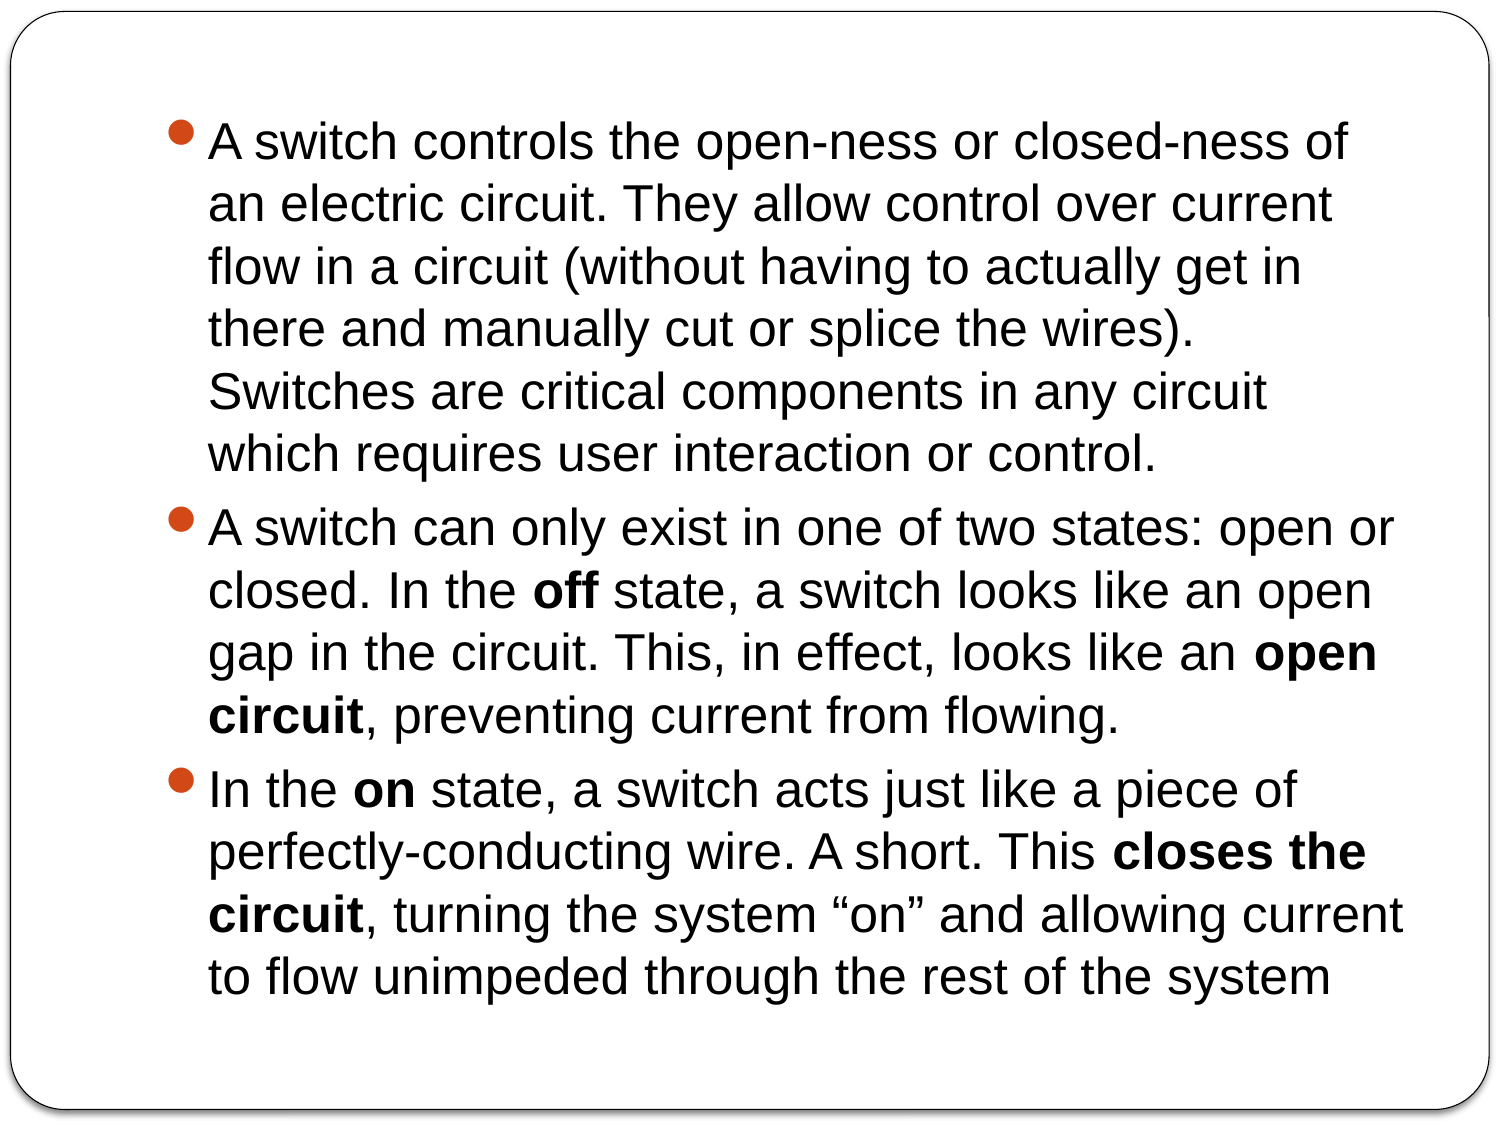

A switch controls the open-ness or closed-ness of an electric circuit. They allow control over current flow in a circuit (without having to actually get in there and manually cut or splice the wires). Switches are critical components in any circuit which requires user interaction or control.
A switch can only exist in one of two states: open or closed. In the off state, a switch looks like an open gap in the circuit. This, in effect, looks like an open circuit, preventing current from flowing.
In the on state, a switch acts just like a piece of perfectly-conducting wire. A short. This closes the circuit, turning the system “on” and allowing current to flow unimpeded through the rest of the system